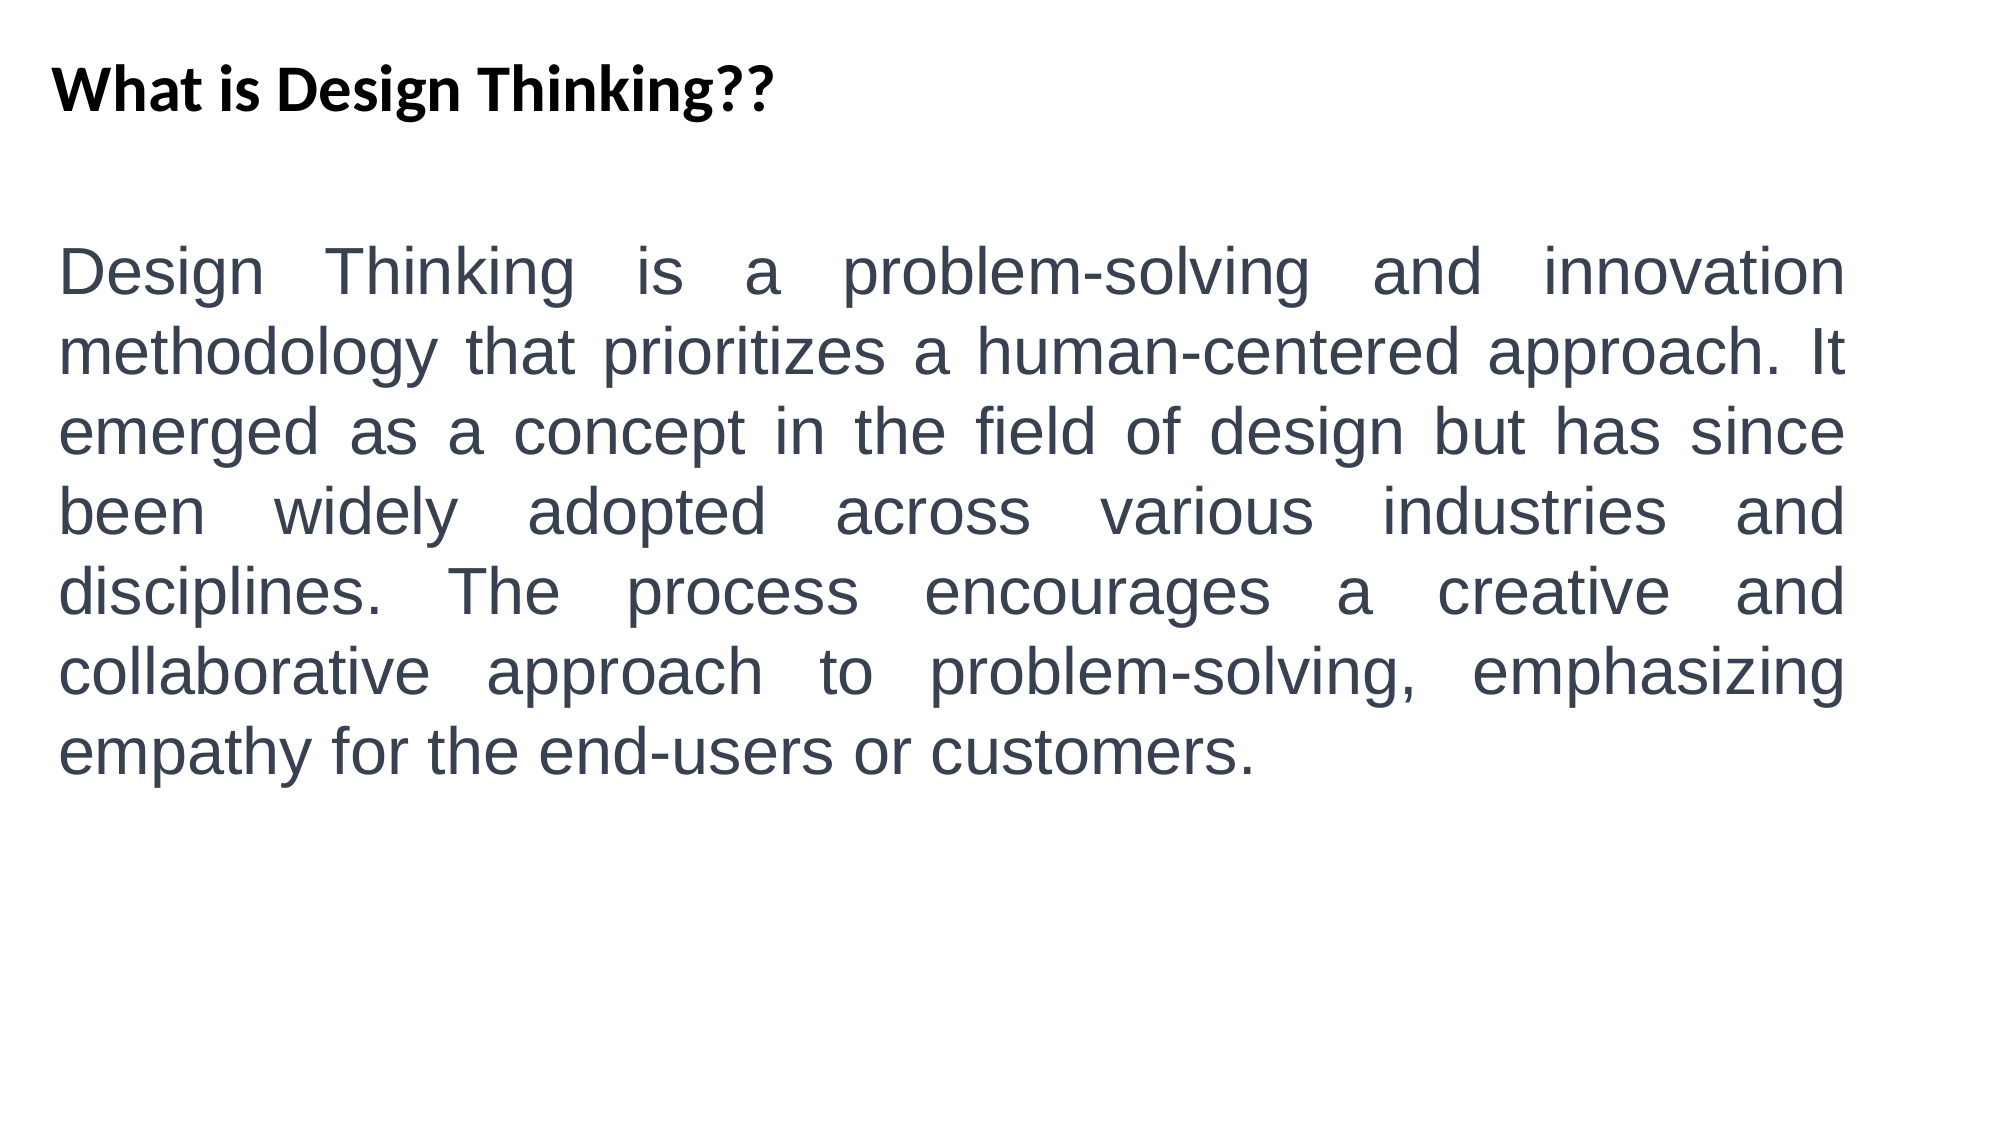

What is Design Thinking??
Design Thinking is a problem-solving and innovation methodology that prioritizes a human-centered approach. It emerged as a concept in the field of design but has since been widely adopted across various industries and disciplines. The process encourages a creative and collaborative approach to problem-solving, emphasizing empathy for the end-users or customers.